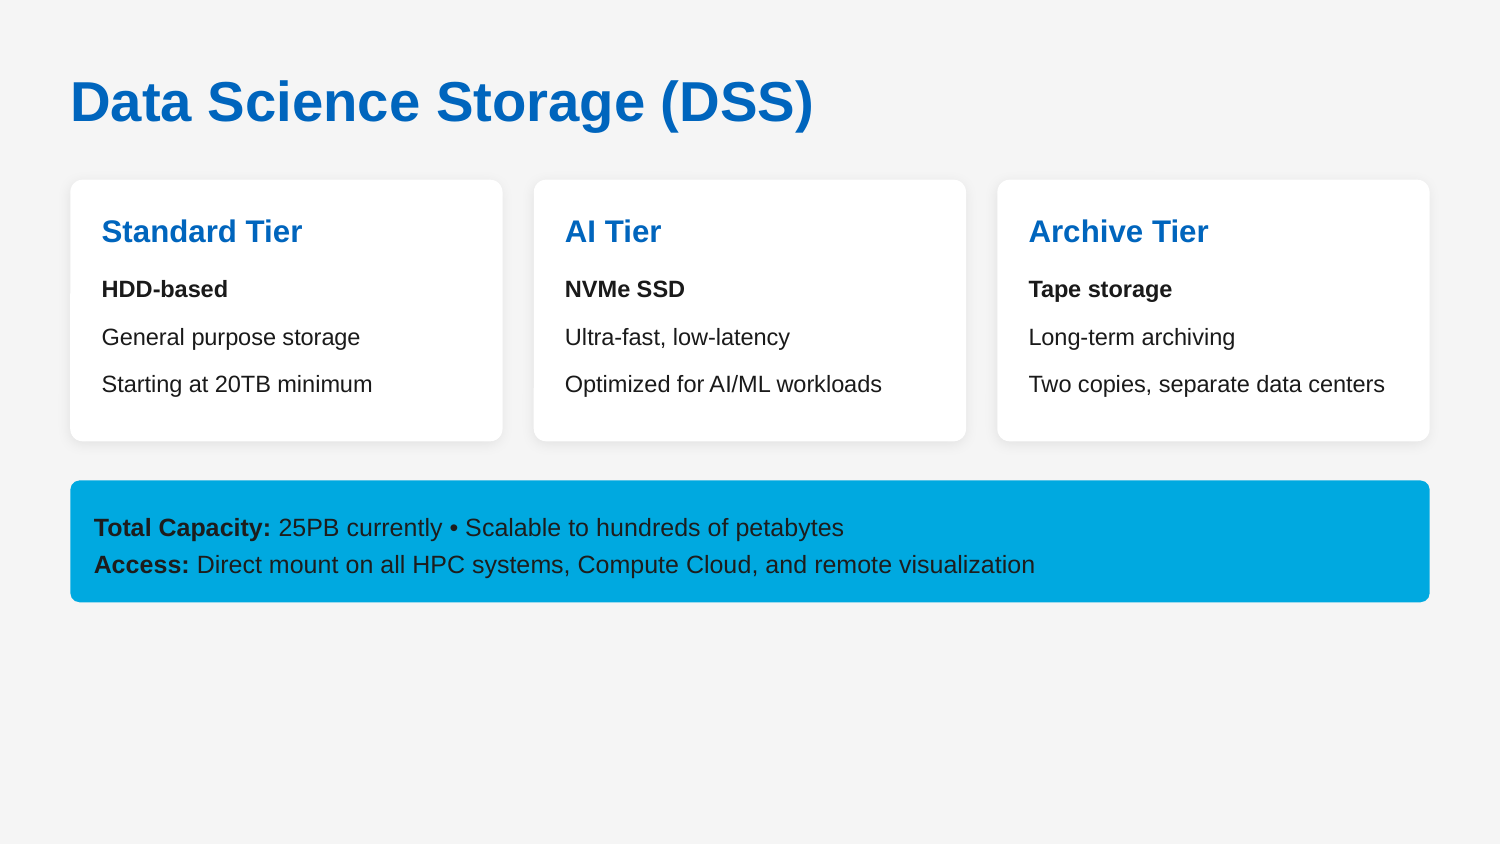

Data Science Storage (DSS)

Standard Tier
AI Tier
Archive Tier
HDD-based
NVMe SSD
Tape storage
General purpose storage
Ultra-fast, low-latency
Long-term archiving
Starting at 20TB minimum
Optimized for AI/ML workloads
Two copies, separate data centers

Total Capacity: 25PB currently • Scalable to hundreds of petabytes
Access: Direct mount on all HPC systems, Compute Cloud, and remote visualization